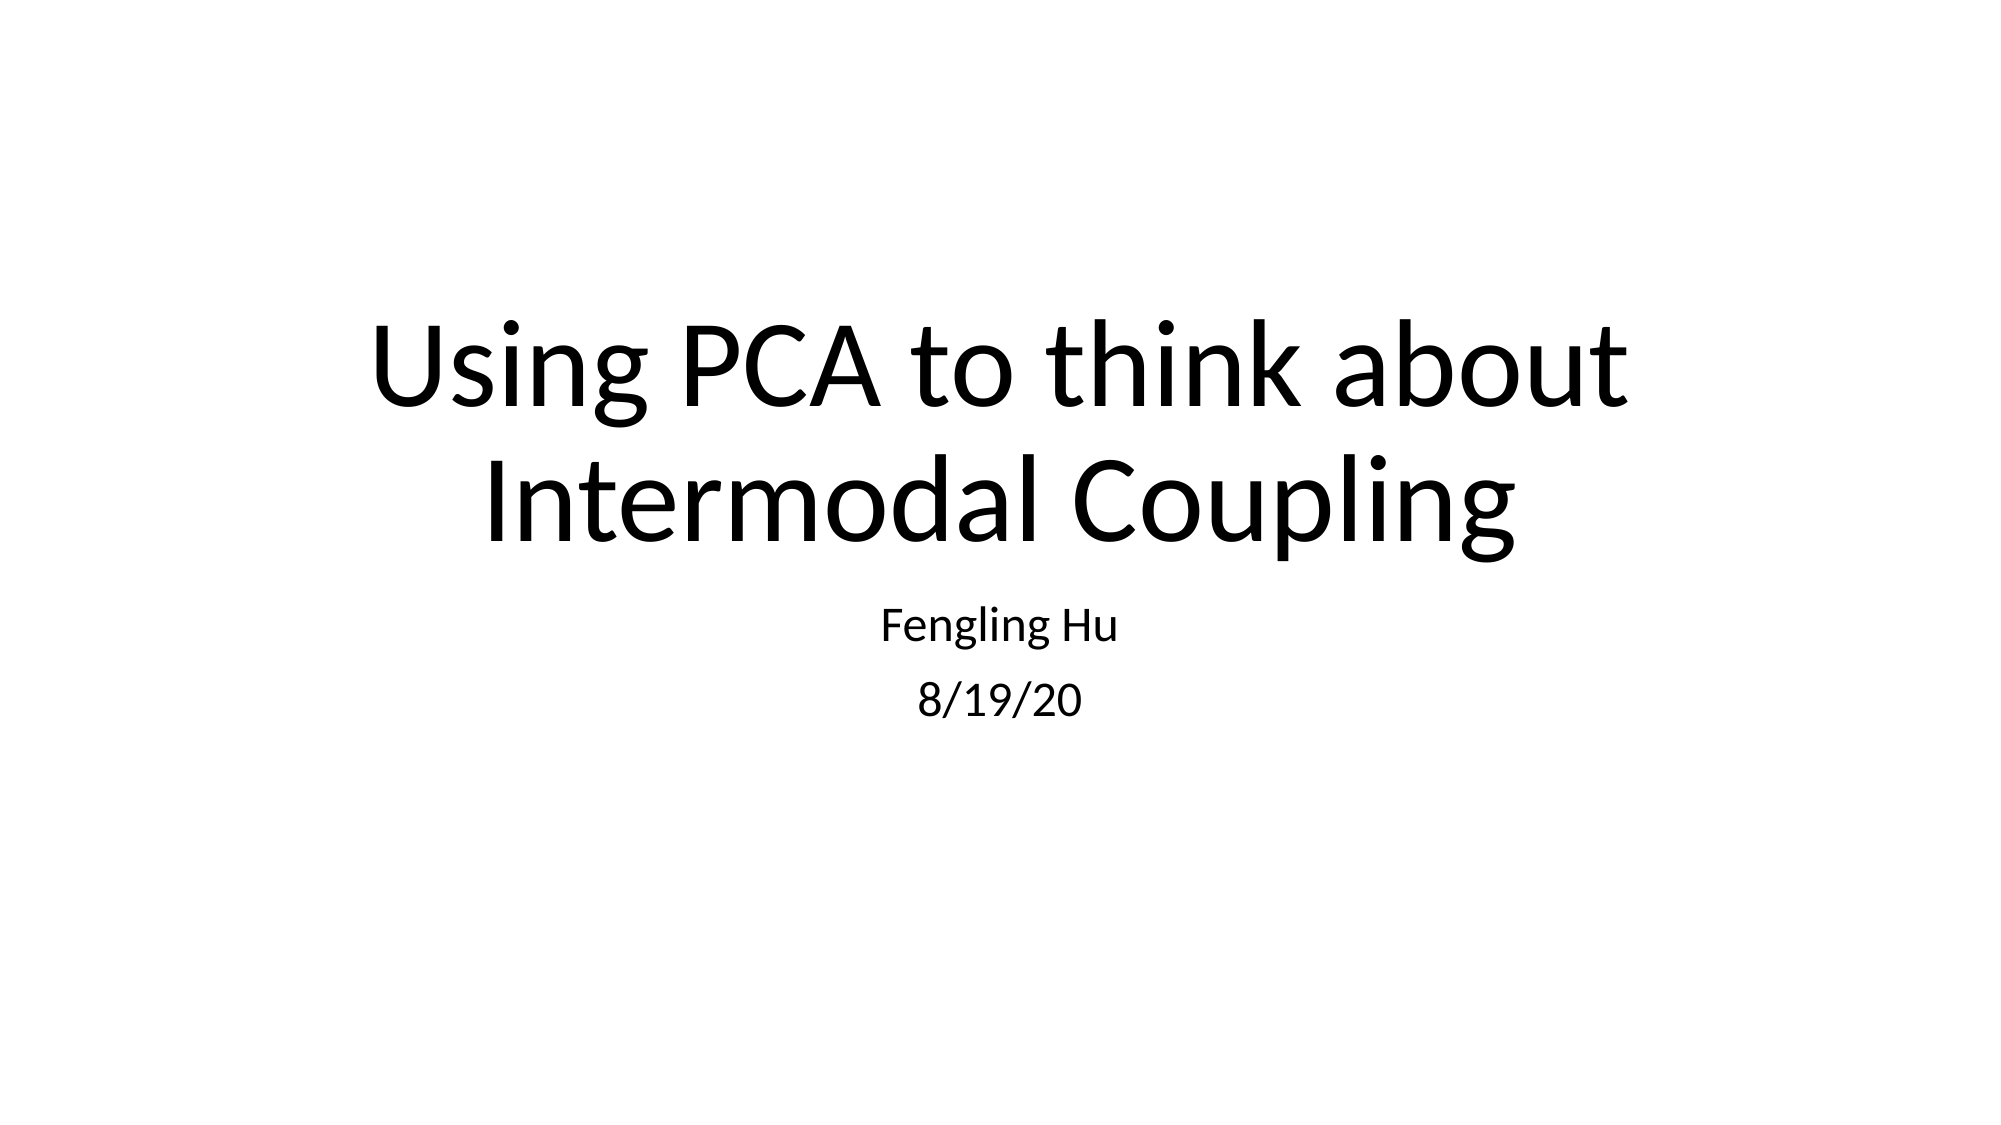

# Using PCA to think about Intermodal Coupling
Fengling Hu
8/19/20